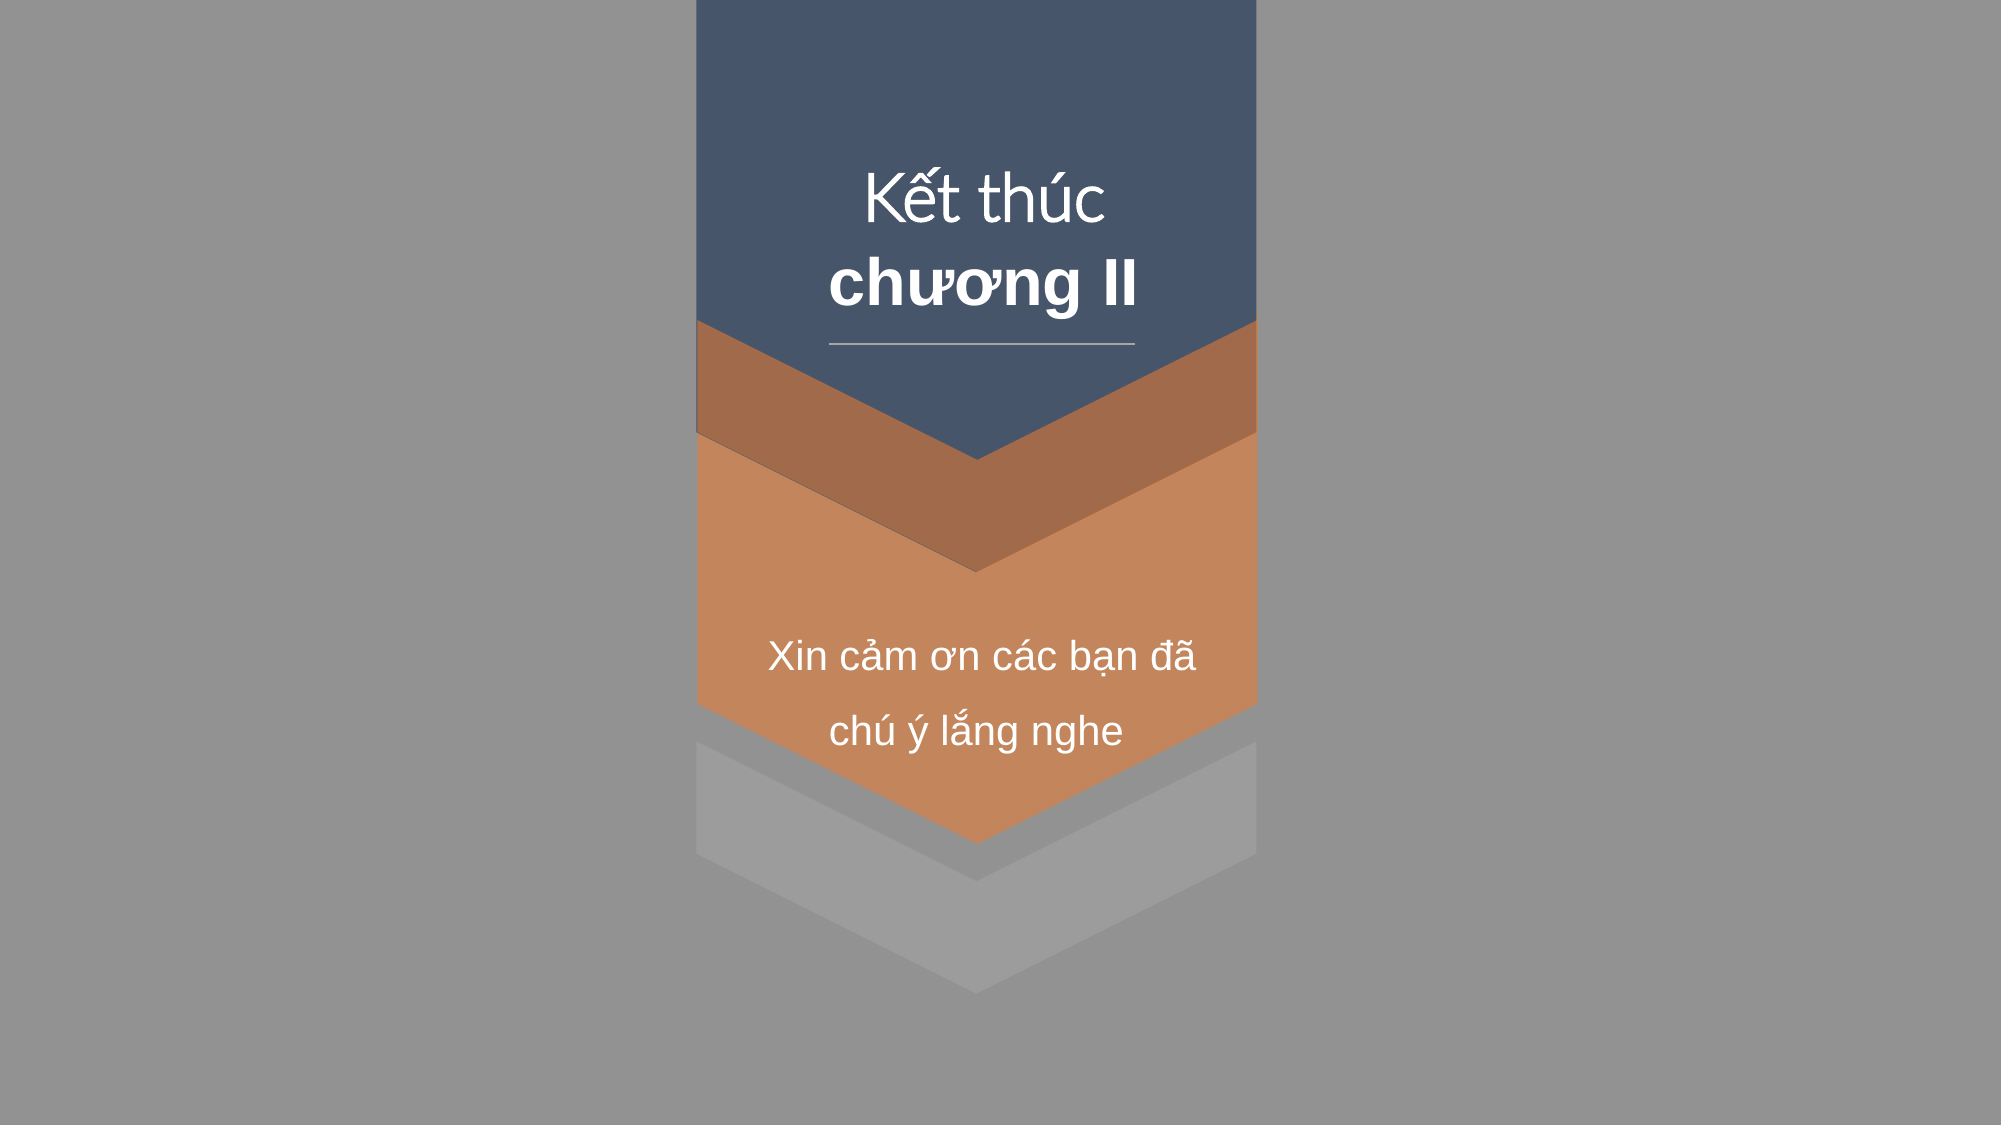

Kết thúc

chương II

Xin cảm ơn các bạn đã chú ý lắng nghe